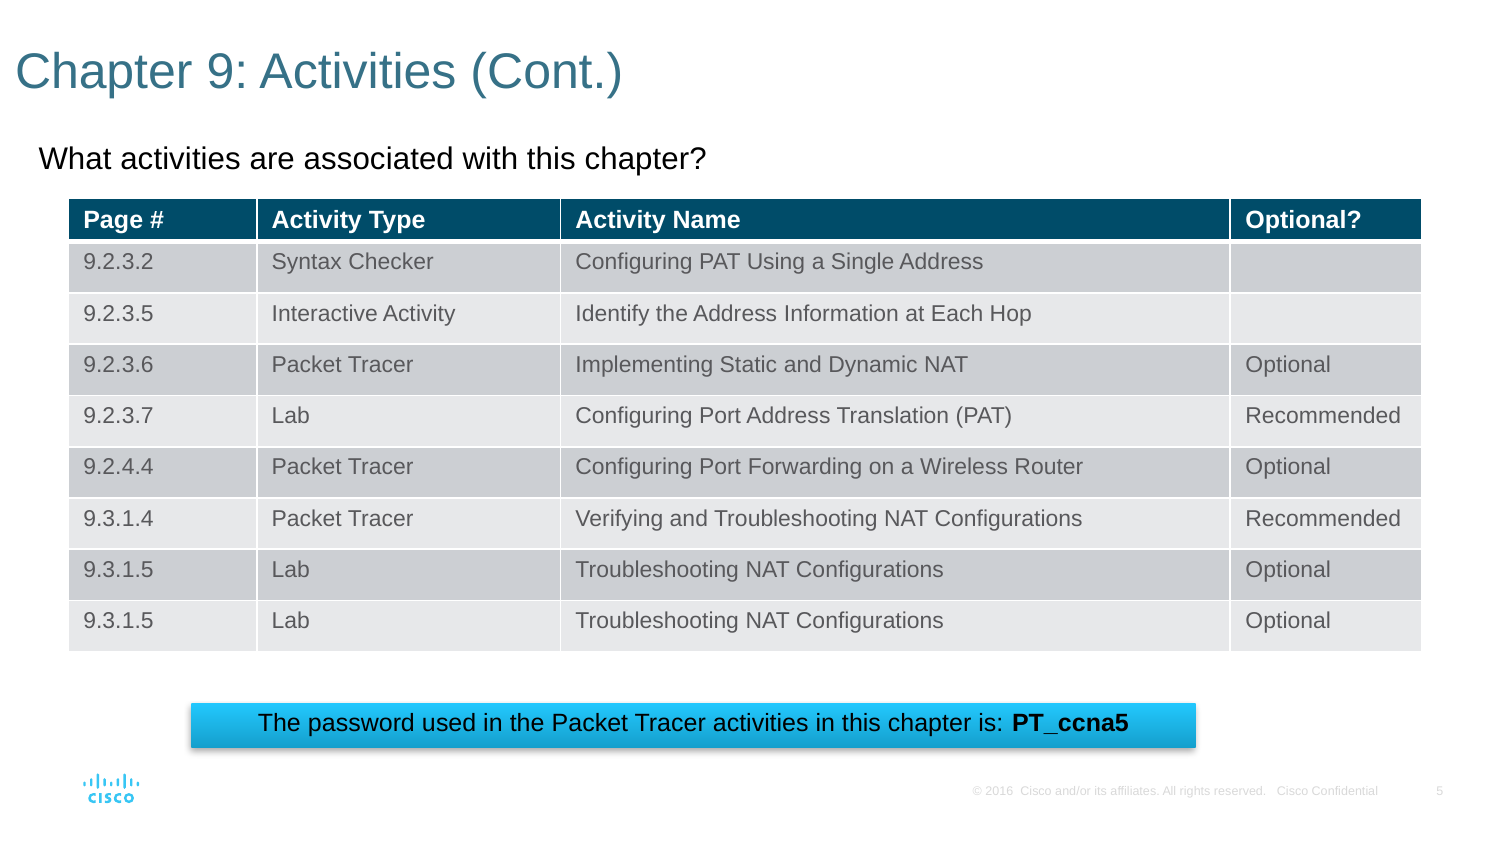

# Chapter 9: Activities (Cont.)
What activities are associated with this chapter?

| Page # | Activity Type | Activity Name | Optional? |
| --- | --- | --- | --- |
| 9.2.3.2 | Syntax Checker | Configuring PAT Using a Single Address |  |
| 9.2.3.5 | Interactive Activity | Identify the Address Information at Each Hop |  |
| 9.2.3.6 | Packet Tracer | Implementing Static and Dynamic NAT | Optional |
| 9.2.3.7 | Lab | Configuring Port Address Translation (PAT) | Recommended |
| 9.2.4.4 | Packet Tracer | Configuring Port Forwarding on a Wireless Router | Optional |
| 9.3.1.4 | Packet Tracer | Verifying and Troubleshooting NAT Configurations | Recommended |
| 9.3.1.5 | Lab | Troubleshooting NAT Configurations | Optional |
| 9.3.1.5 | Lab | Troubleshooting NAT Configurations | Optional |
The password used in the Packet Tracer activities in this chapter is: PT_ccna5